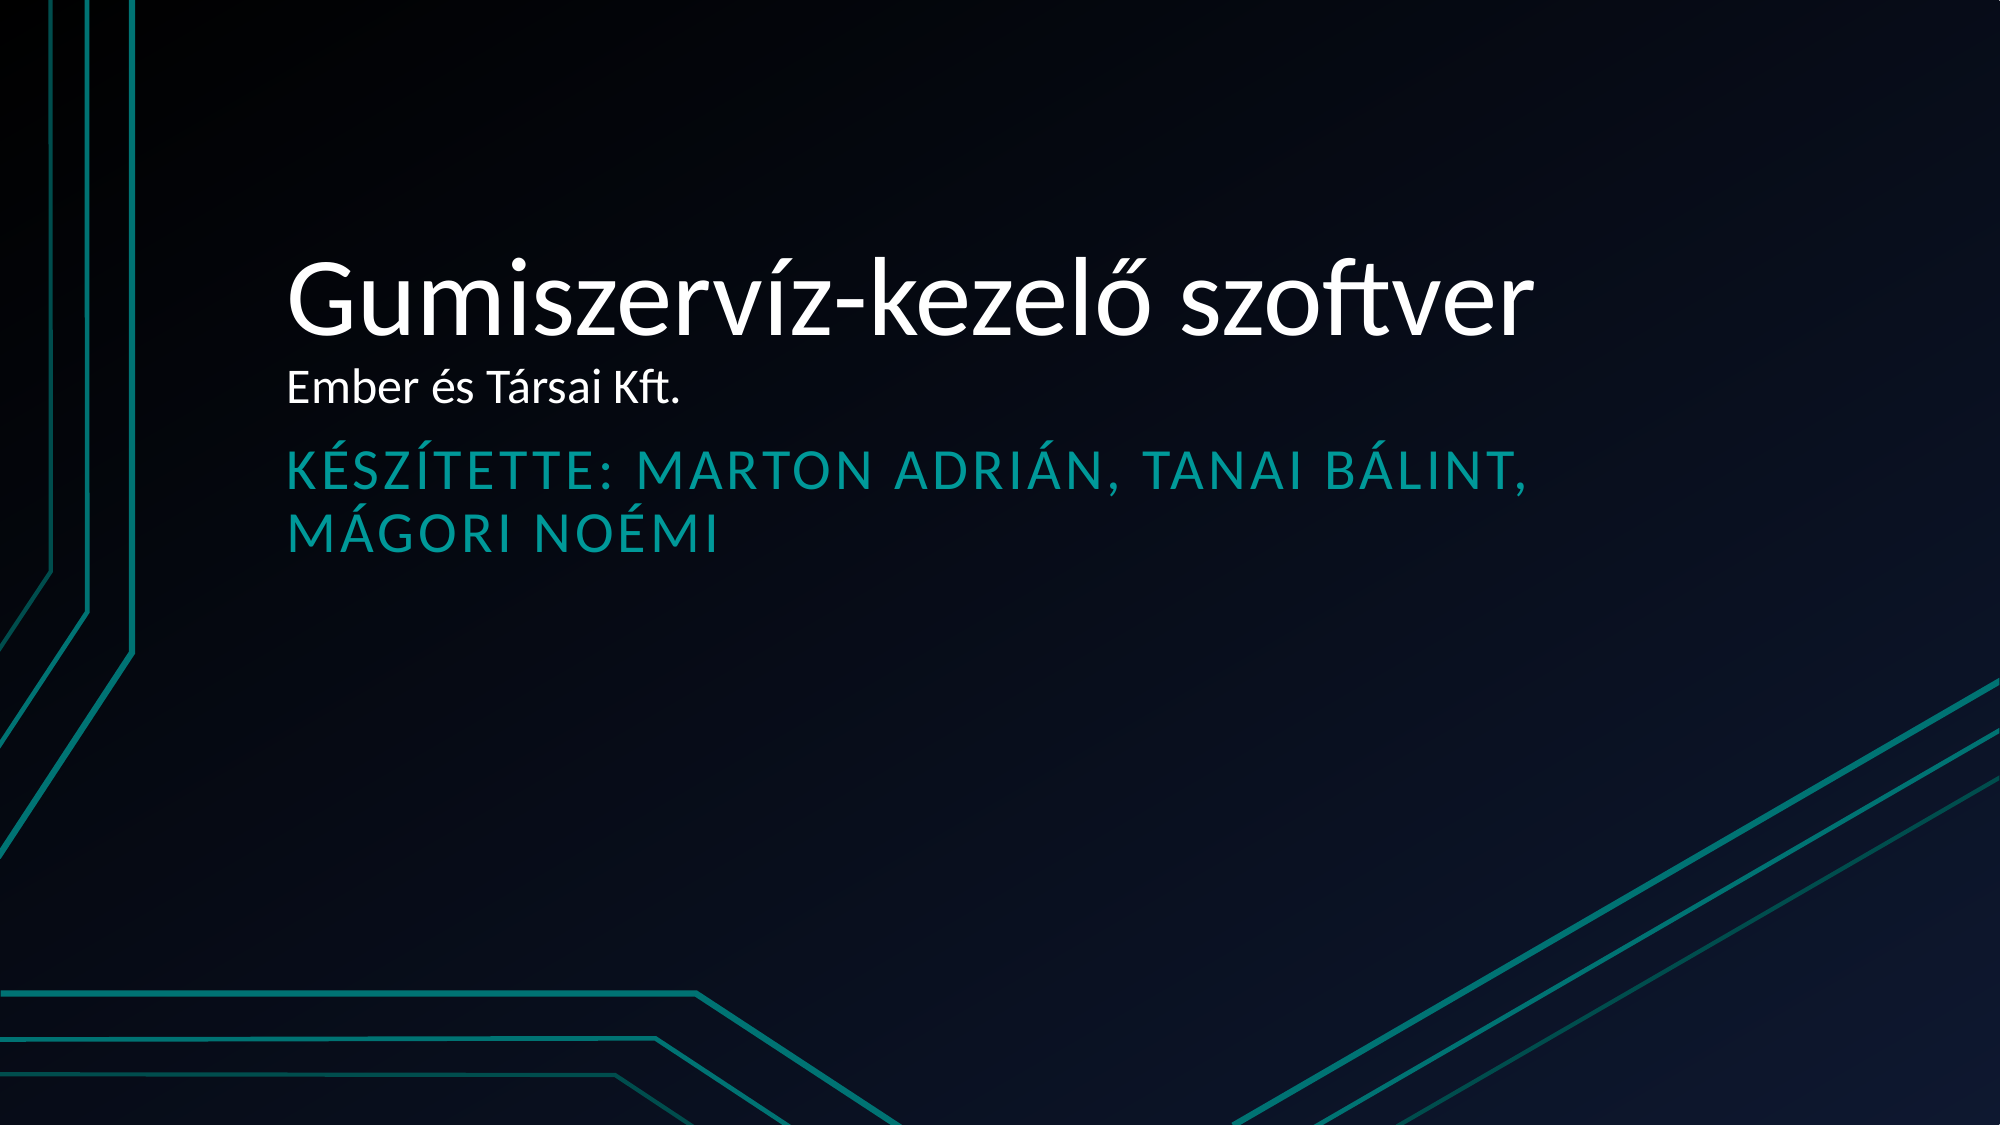

# Gumiszervíz-kezelő szoftver Ember és Társai Kft.
Készítette: Marton adrián, tanai bálint, mágori noémi